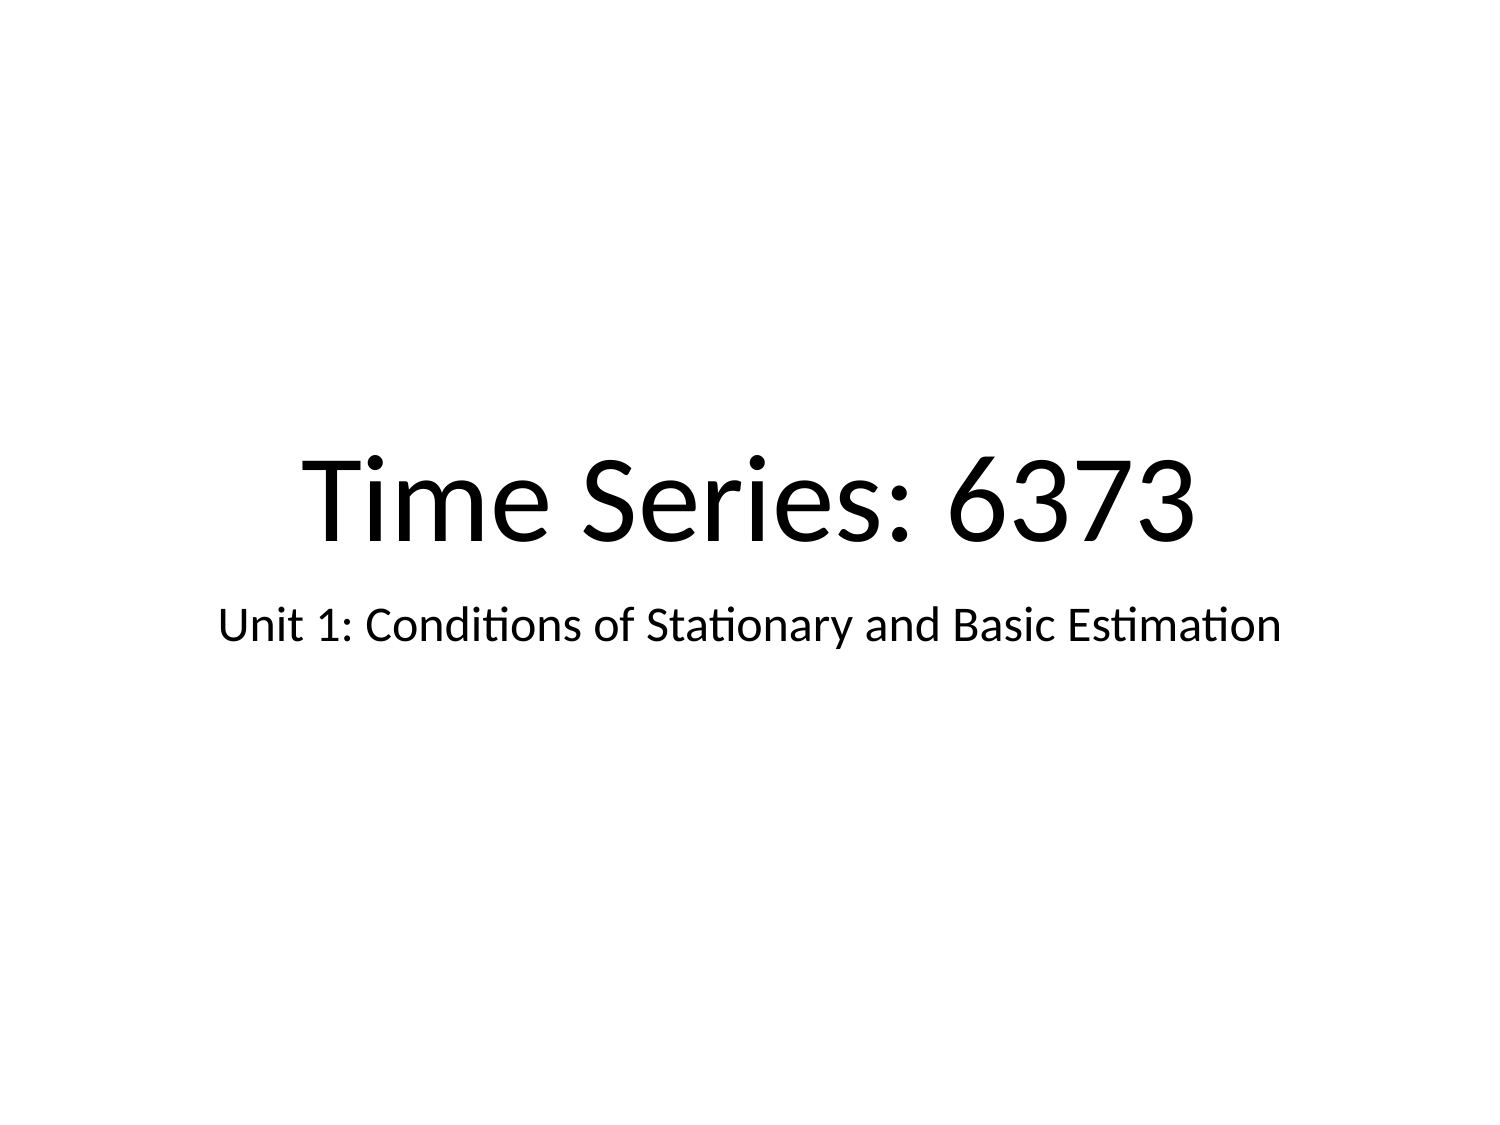

# Time Series: 6373
Unit 1: Conditions of Stationary and Basic Estimation